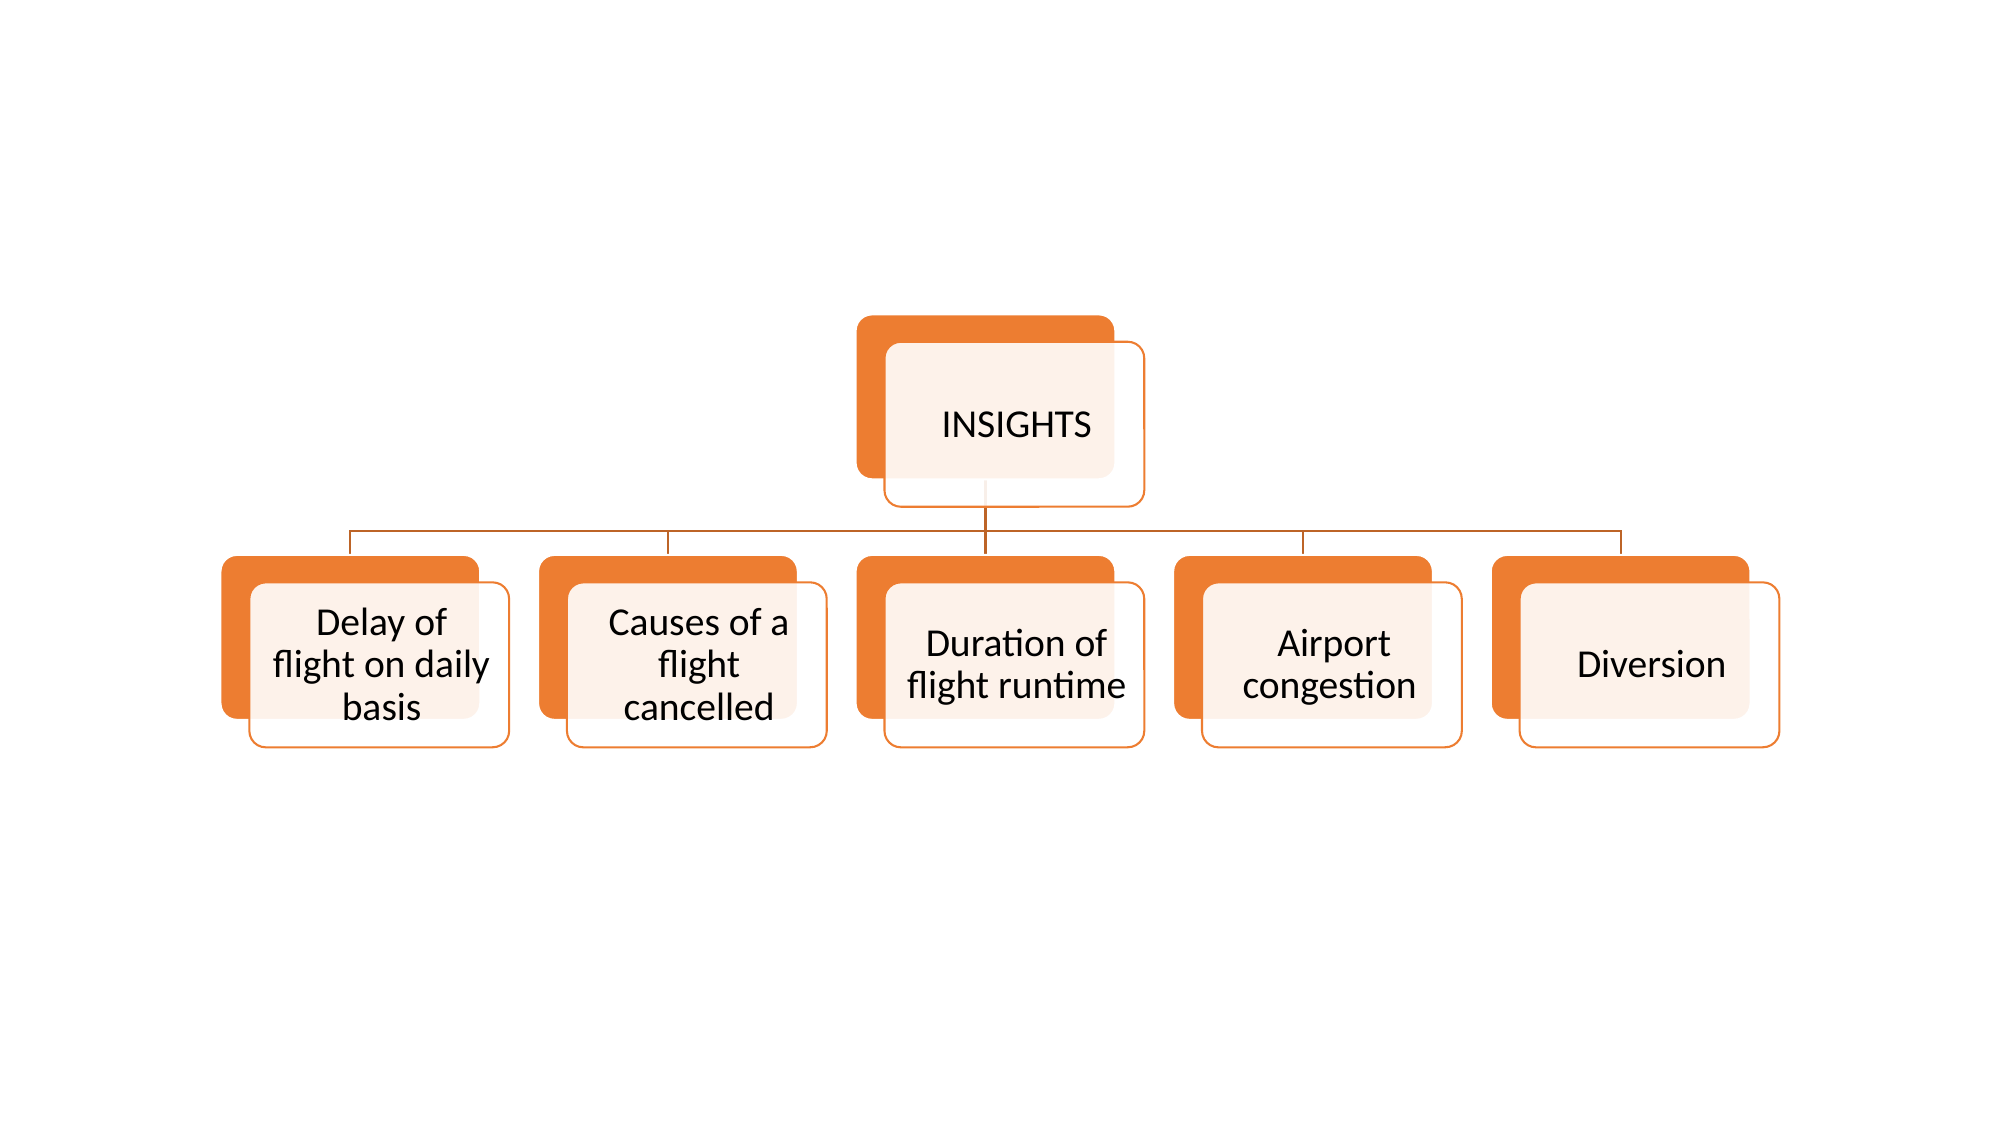

INSIGHTS
Delay of flight on daily basis
Causes of a flight cancelled
Duration of flight runtime
Airport congestion
Diversion